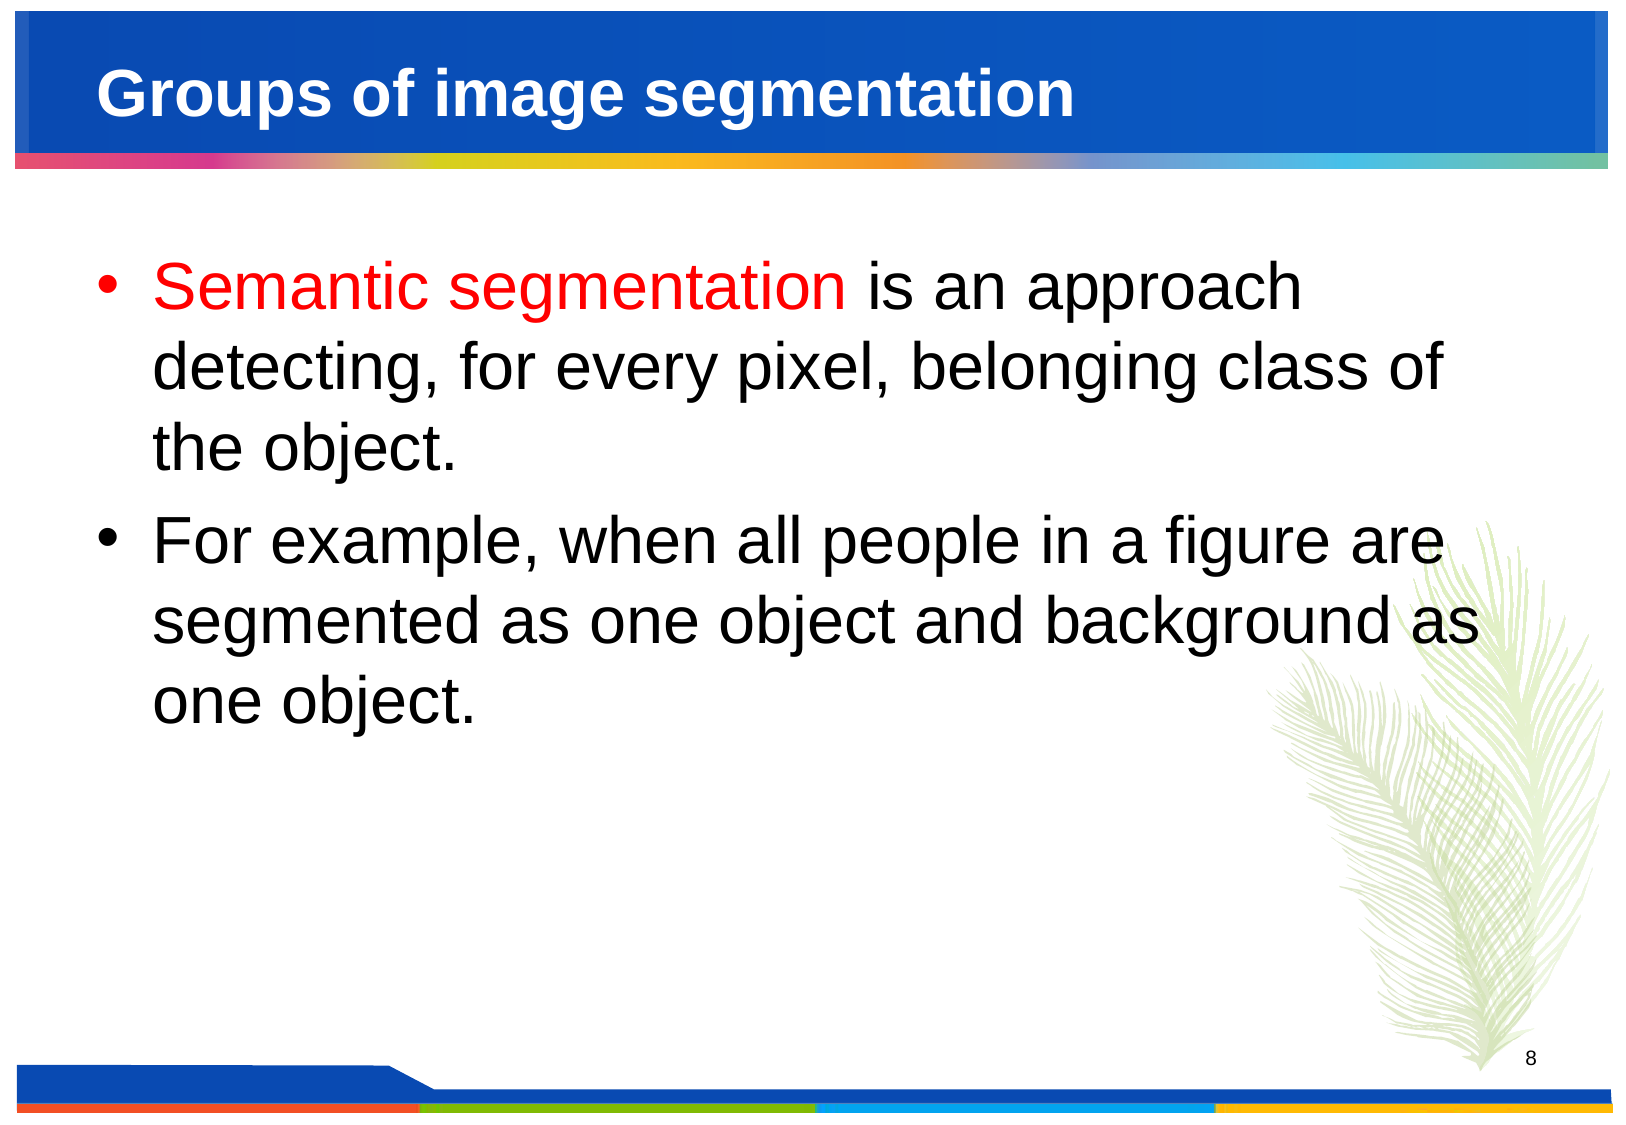

# Groups of image segmentation
Semantic segmentation is an approach detecting, for every pixel, belonging class of the object.
For example, when all people in a figure are segmented as one object and background as one object.
8